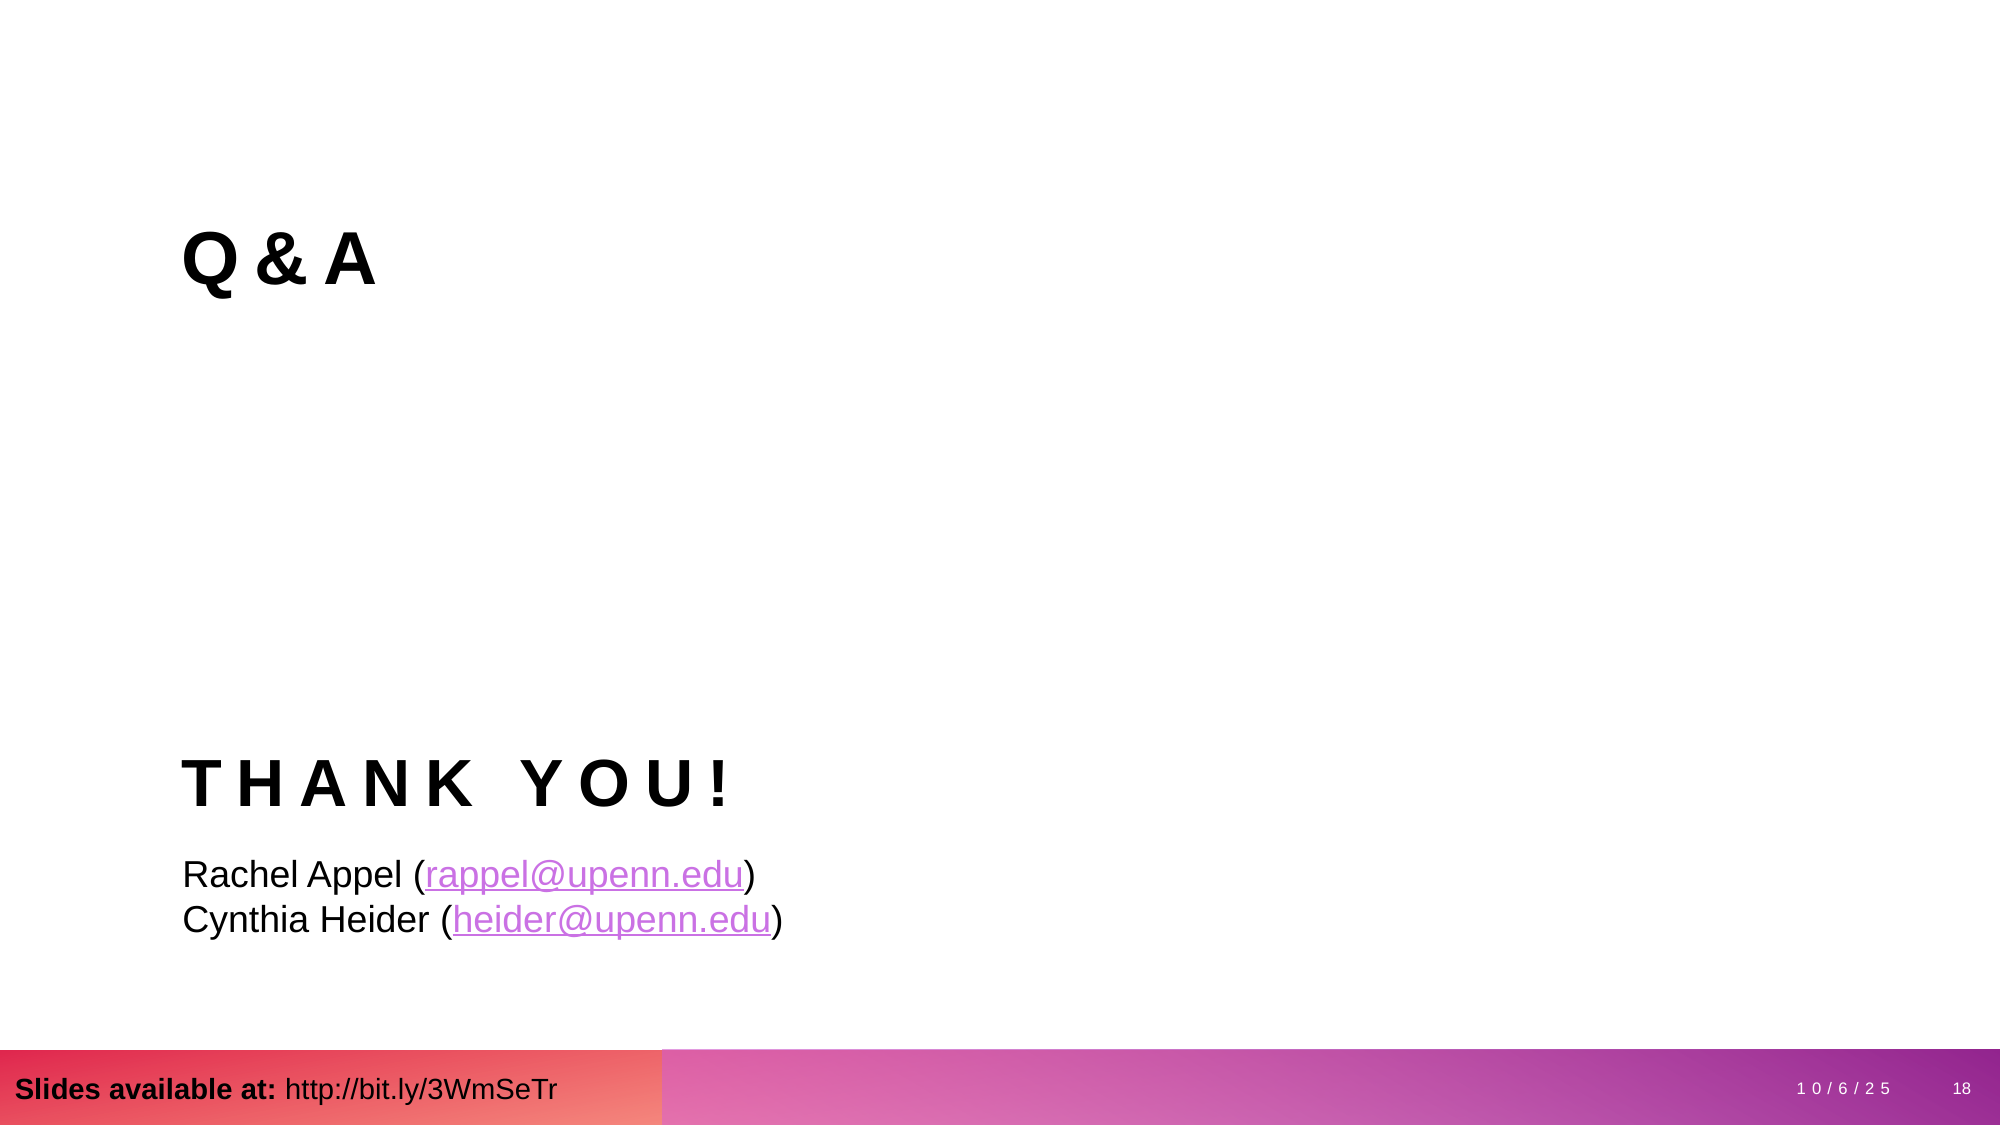

Q&A
# Thank you!
Rachel Appel (rappel@upenn.edu)
Cynthia Heider (heider@upenn.edu)

Slides available at: http://bit.ly/3WmSeTr
18
10/6/25